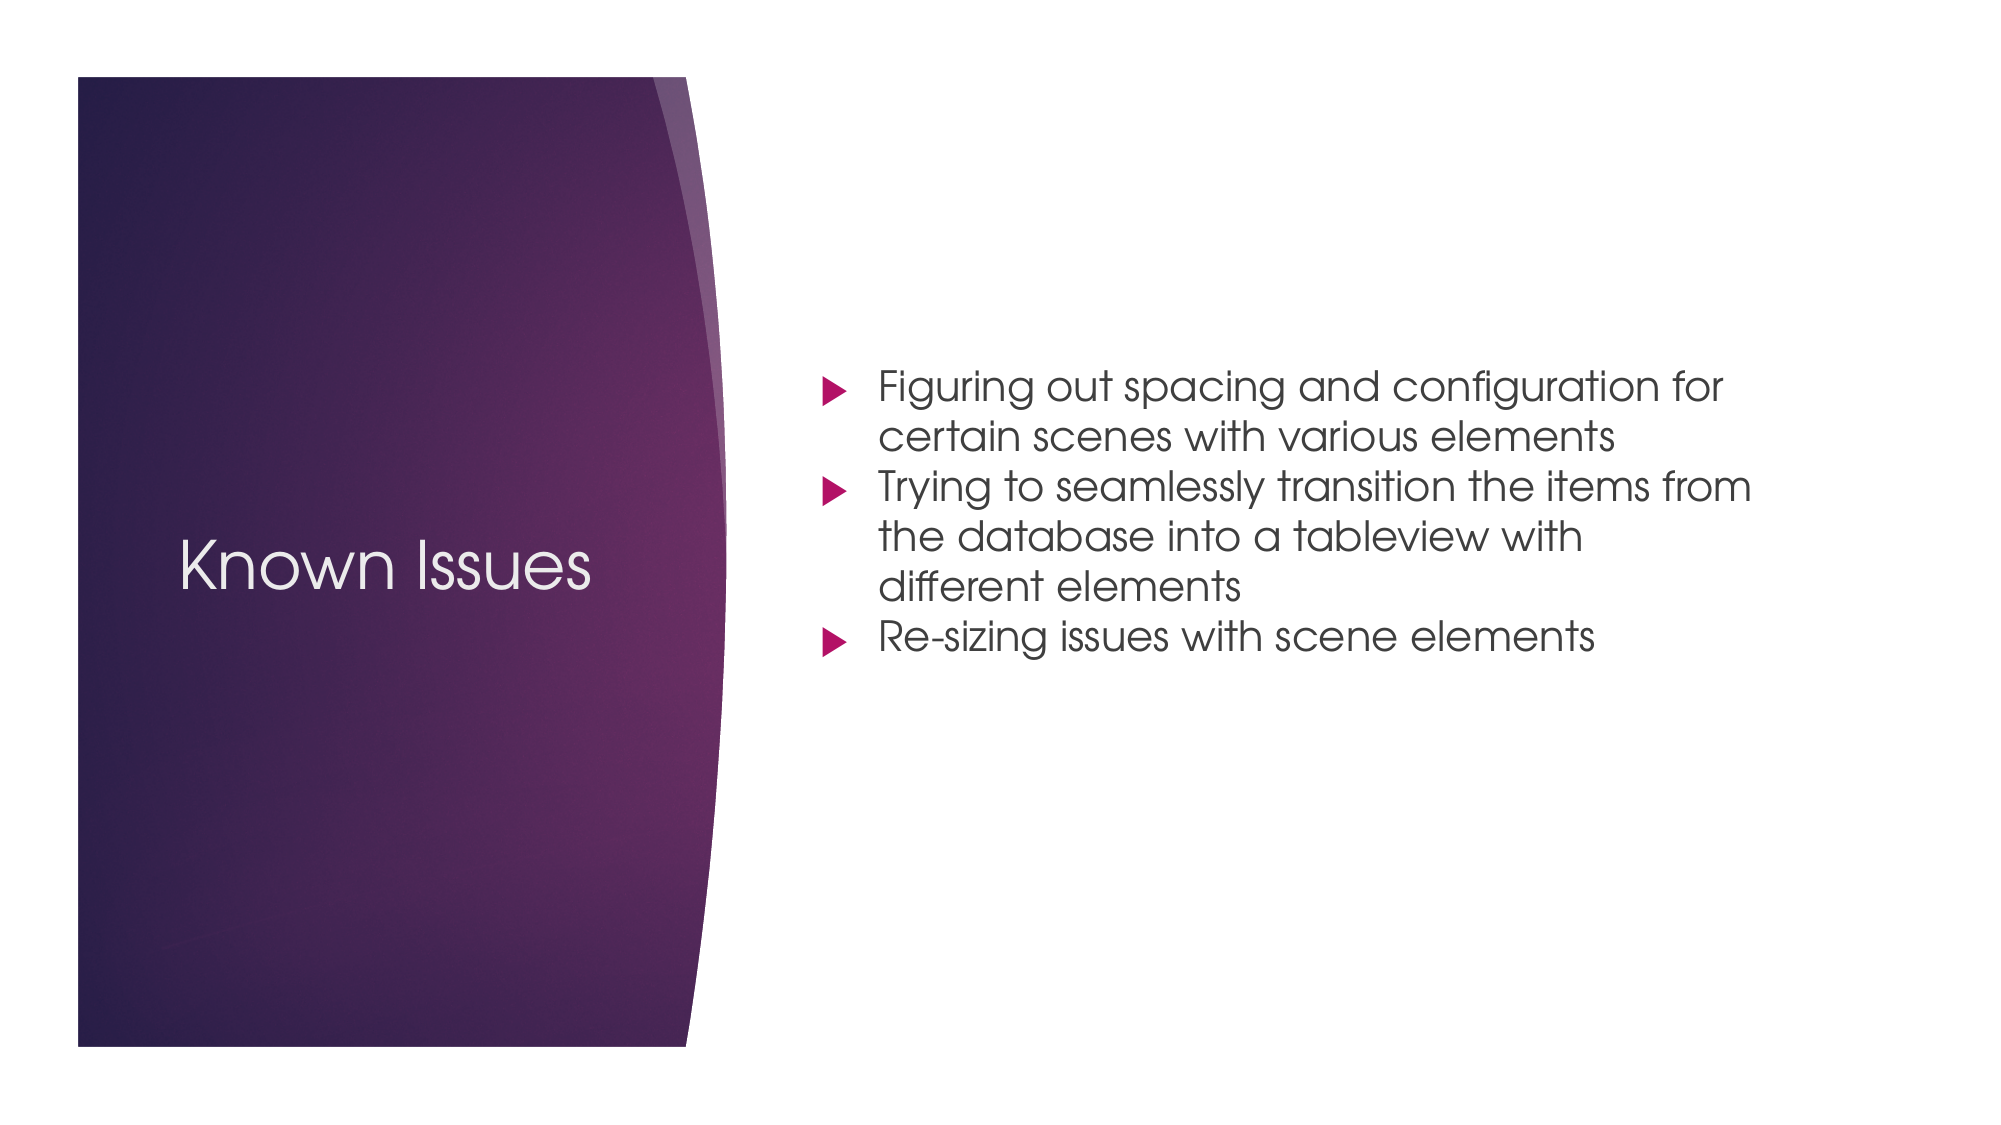

Figuring out spacing and configuration for certain scenes with various elements
Trying to seamlessly transition the items from the database into a tableview with different elements
Re-sizing issues with scene elements

# Known Issues